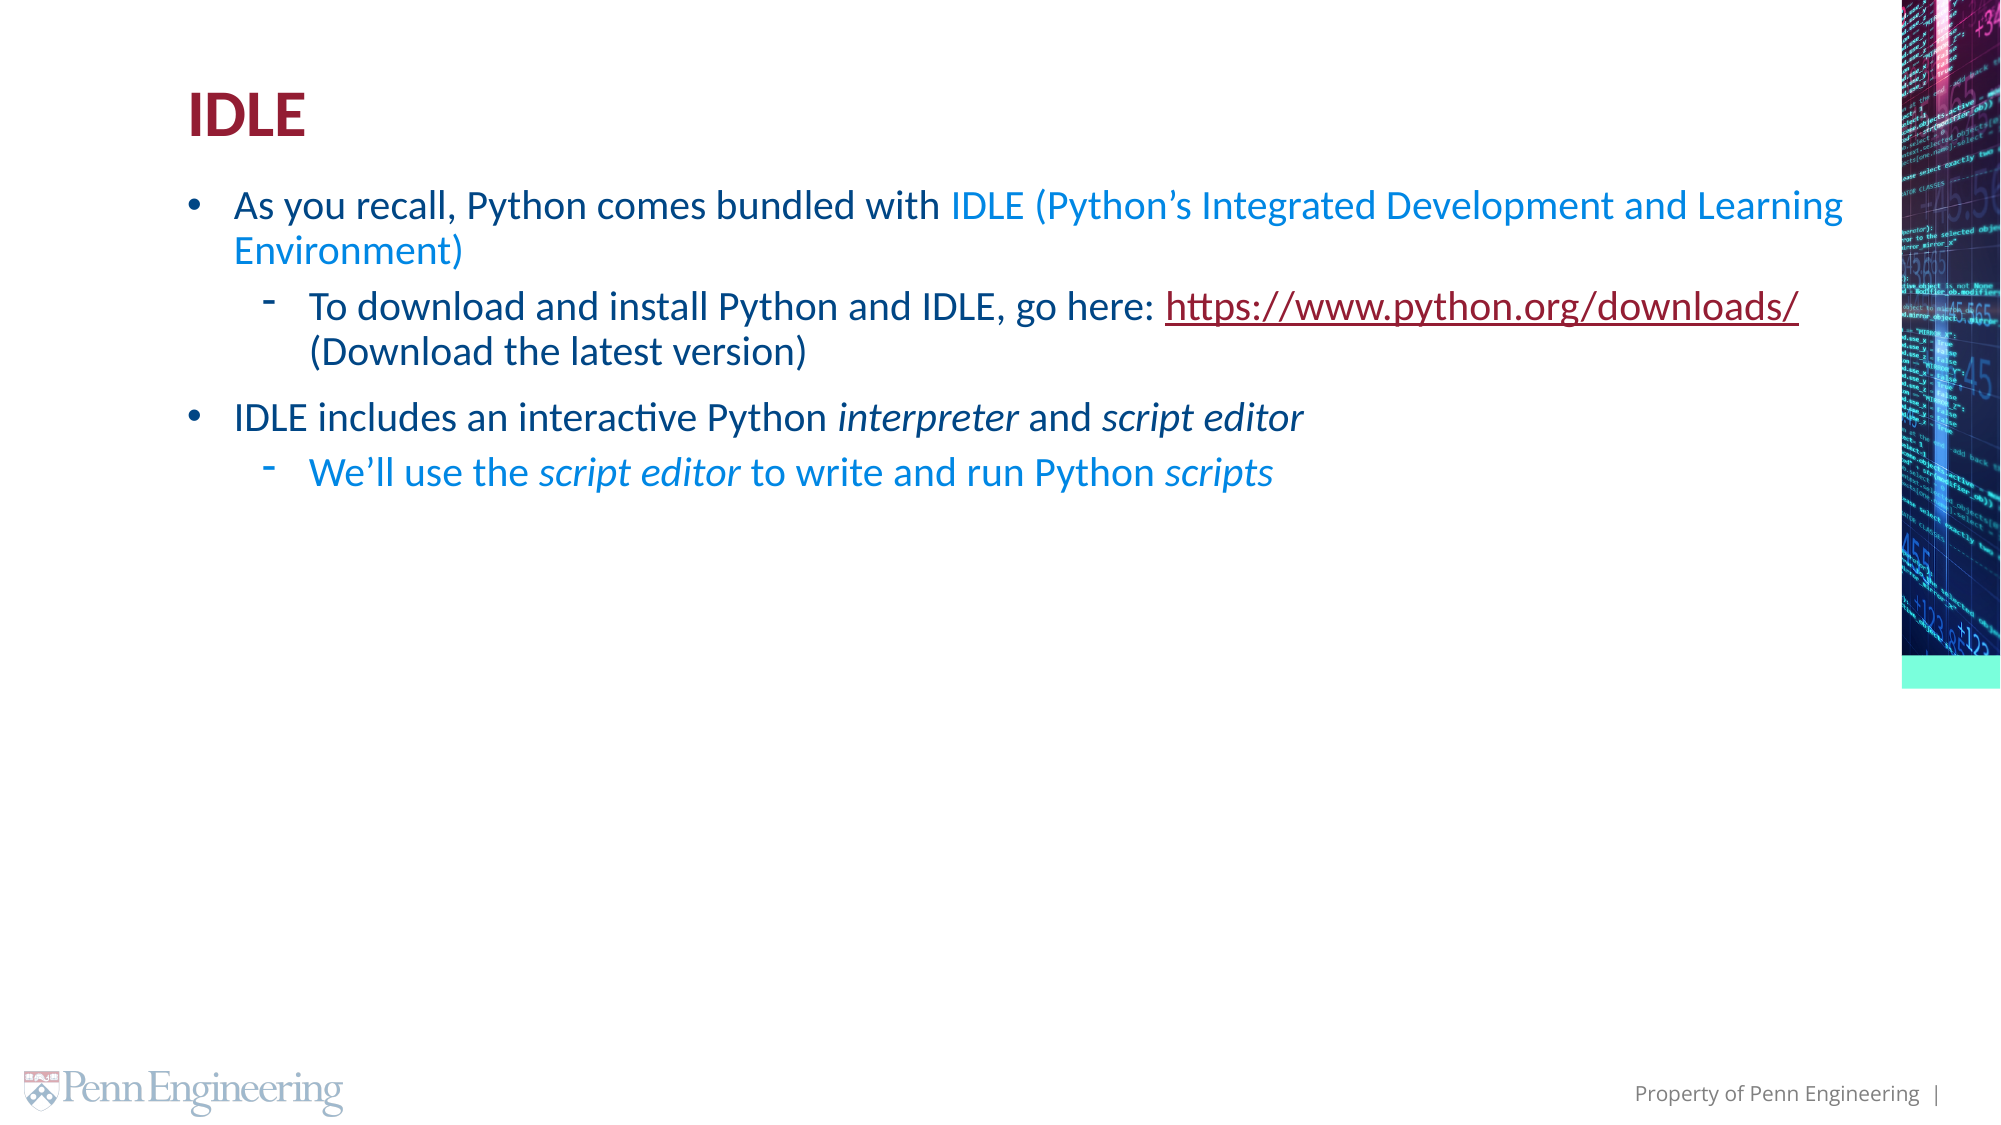

# IDLE
As you recall, Python comes bundled with IDLE (Python’s Integrated Development and Learning Environment)
To download and install Python and IDLE, go here: https://www.python.org/downloads/ (Download the latest version)
IDLE includes an interactive Python interpreter and script editor
We’ll use the script editor to write and run Python scripts